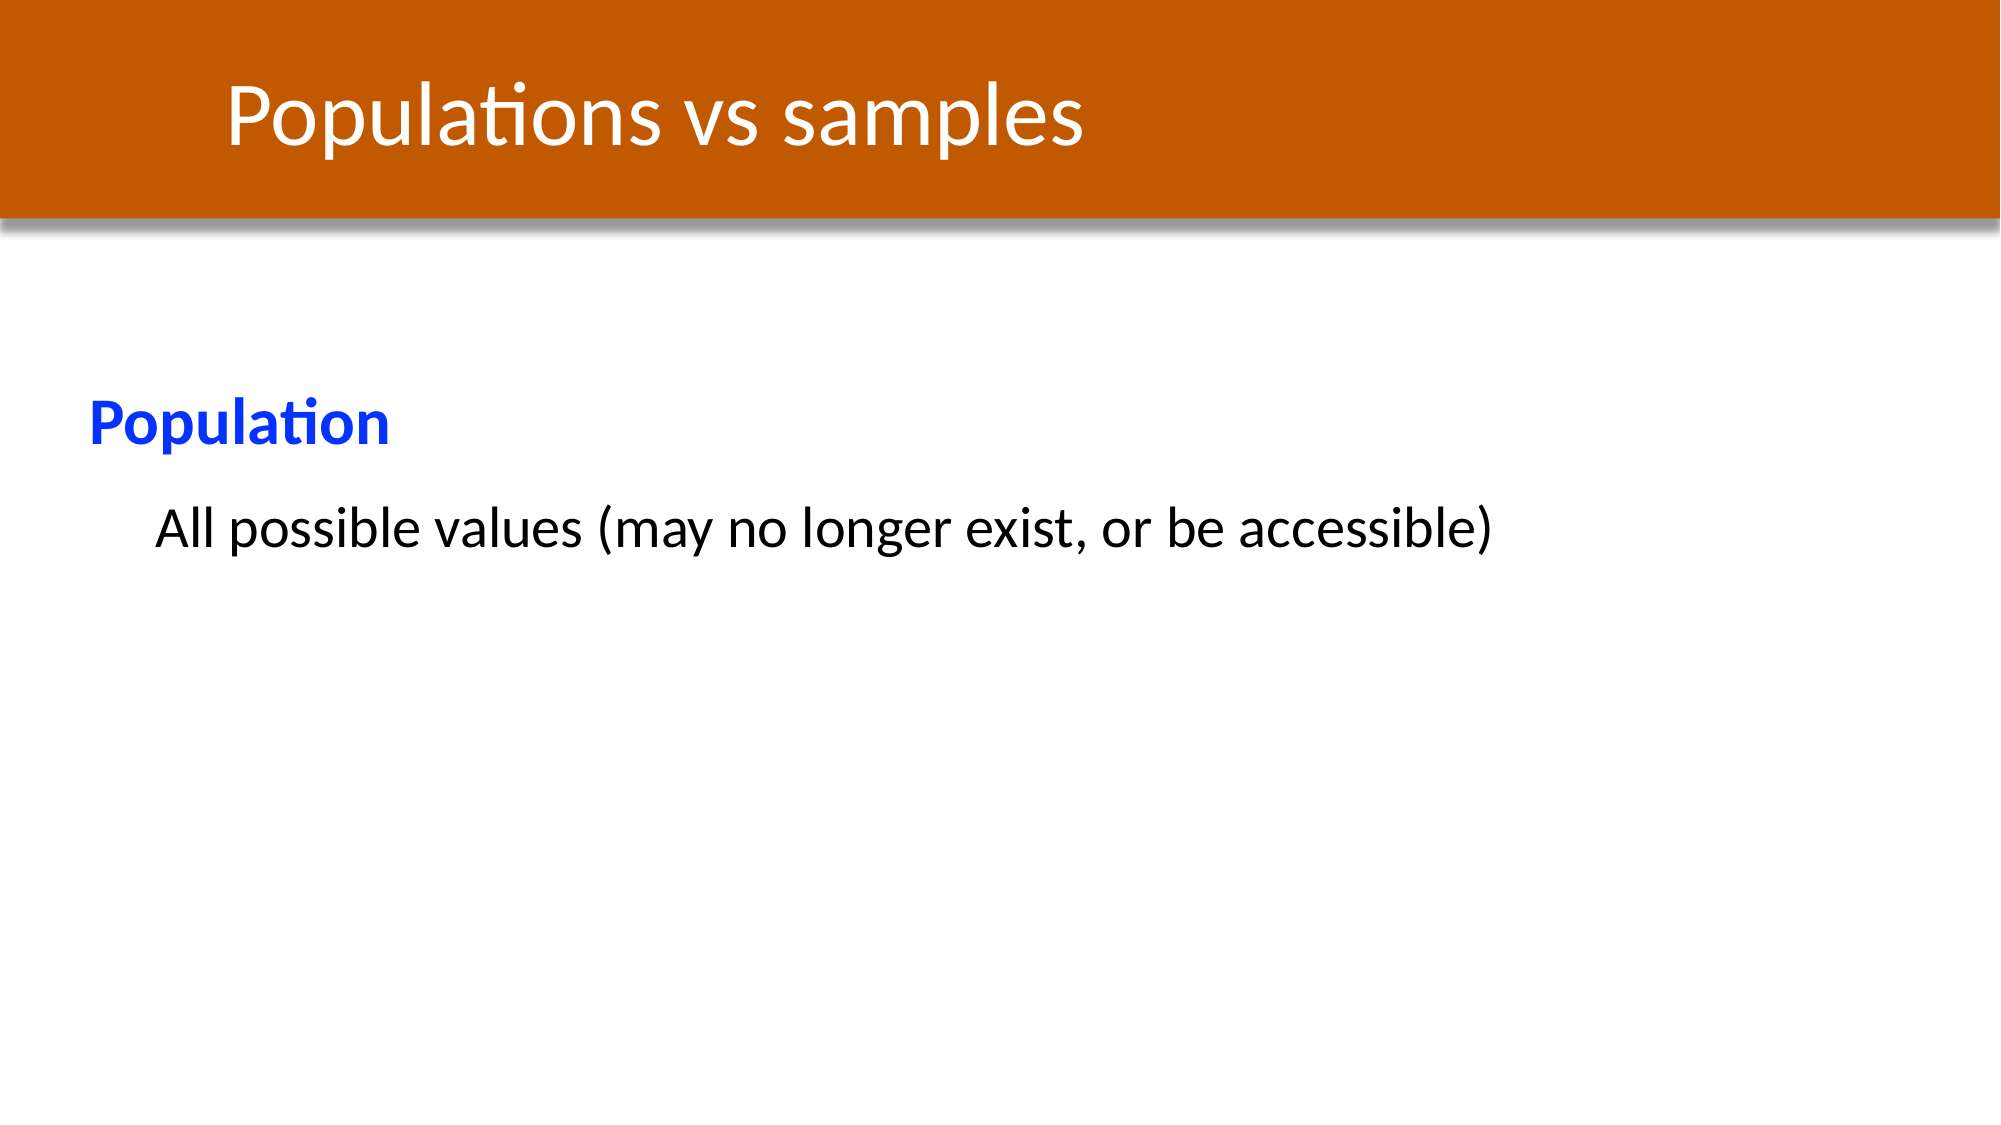

Populations vs samples
Population
All possible values (may no longer exist, or be accessible)